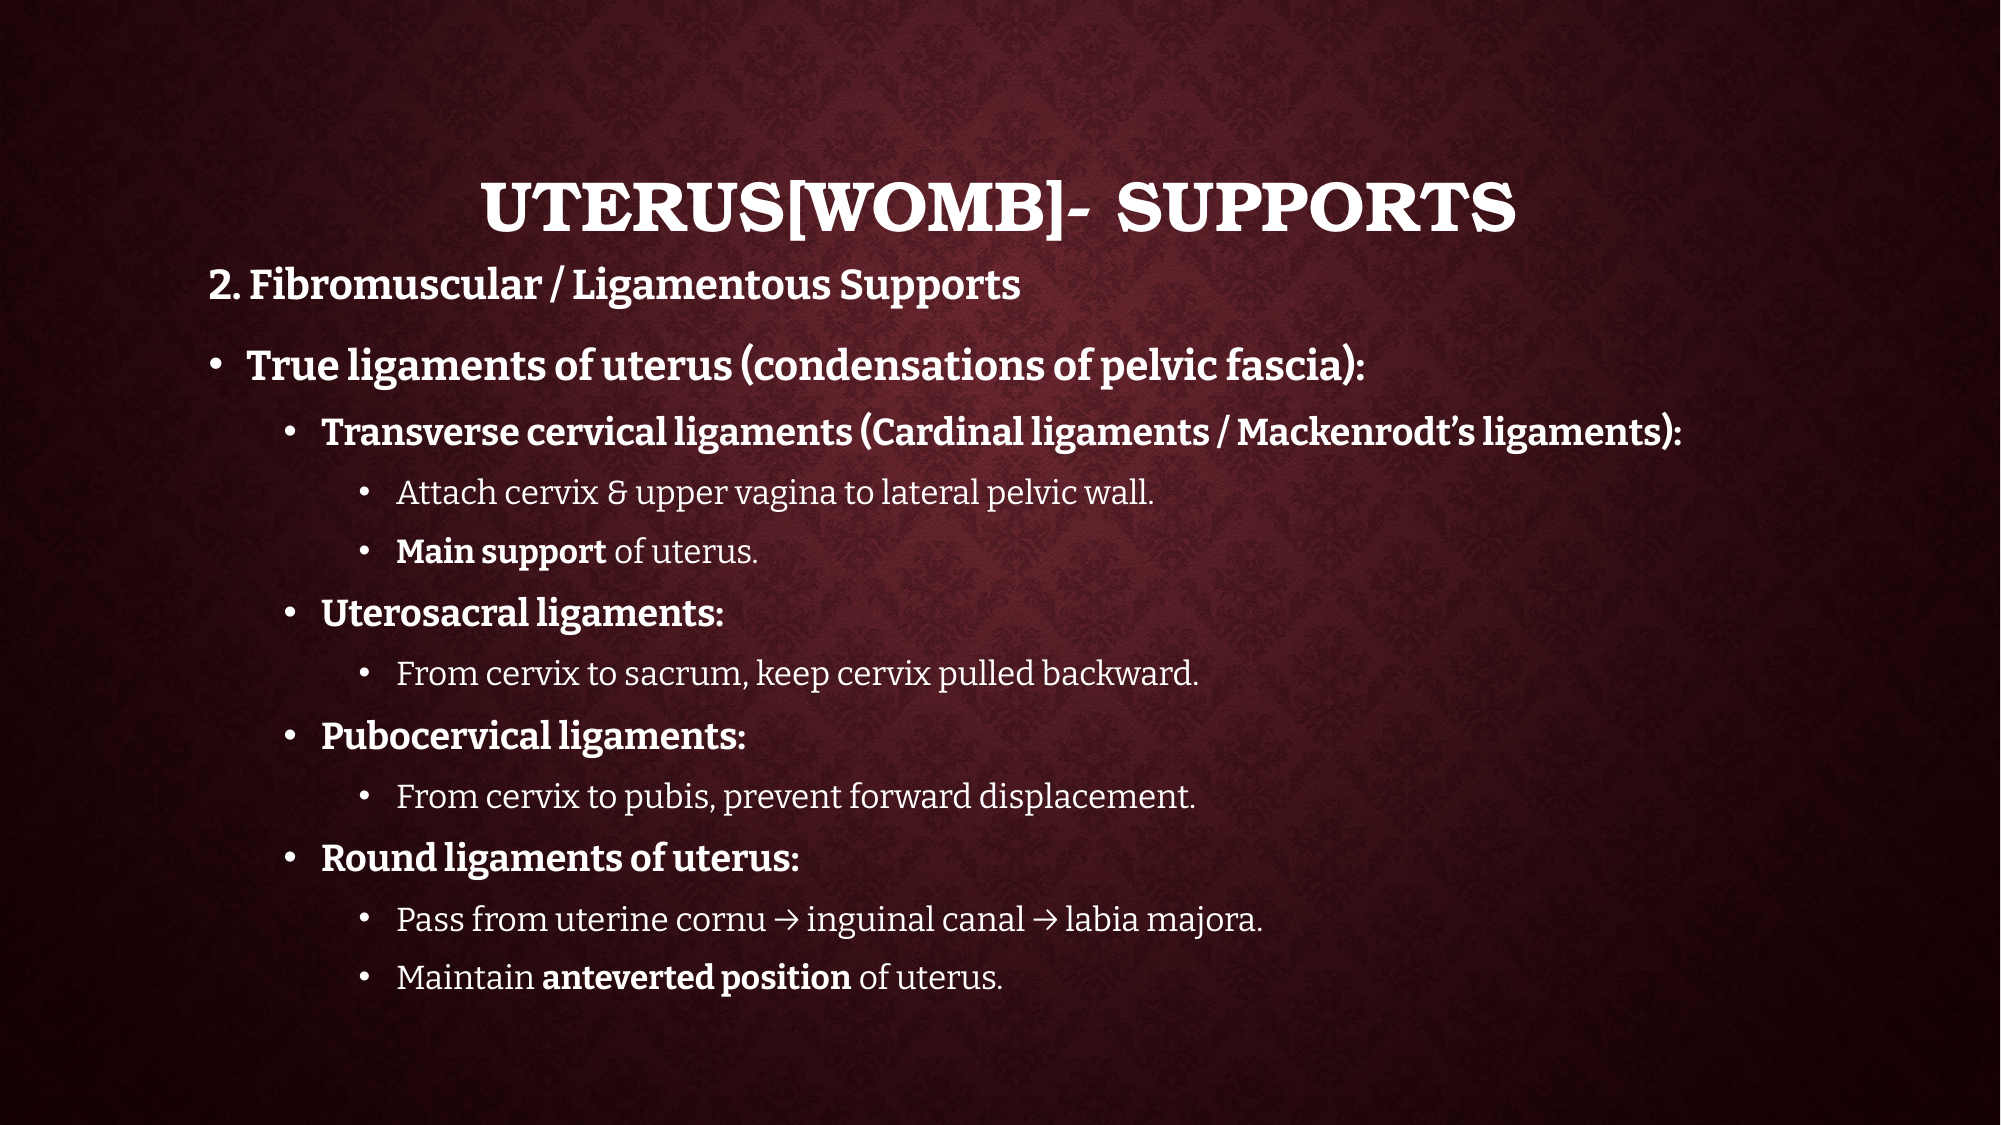

# Uterus[womb]- Supports
2. Fibromuscular / Ligamentous Supports
True ligaments of uterus (condensations of pelvic fascia):
Transverse cervical ligaments (Cardinal ligaments / Mackenrodt’s ligaments):
Attach cervix & upper vagina to lateral pelvic wall.
Main support of uterus.
Uterosacral ligaments:
From cervix to sacrum, keep cervix pulled backward.
Pubocervical ligaments:
From cervix to pubis, prevent forward displacement.
Round ligaments of uterus:
Pass from uterine cornu → inguinal canal → labia majora.
Maintain anteverted position of uterus.